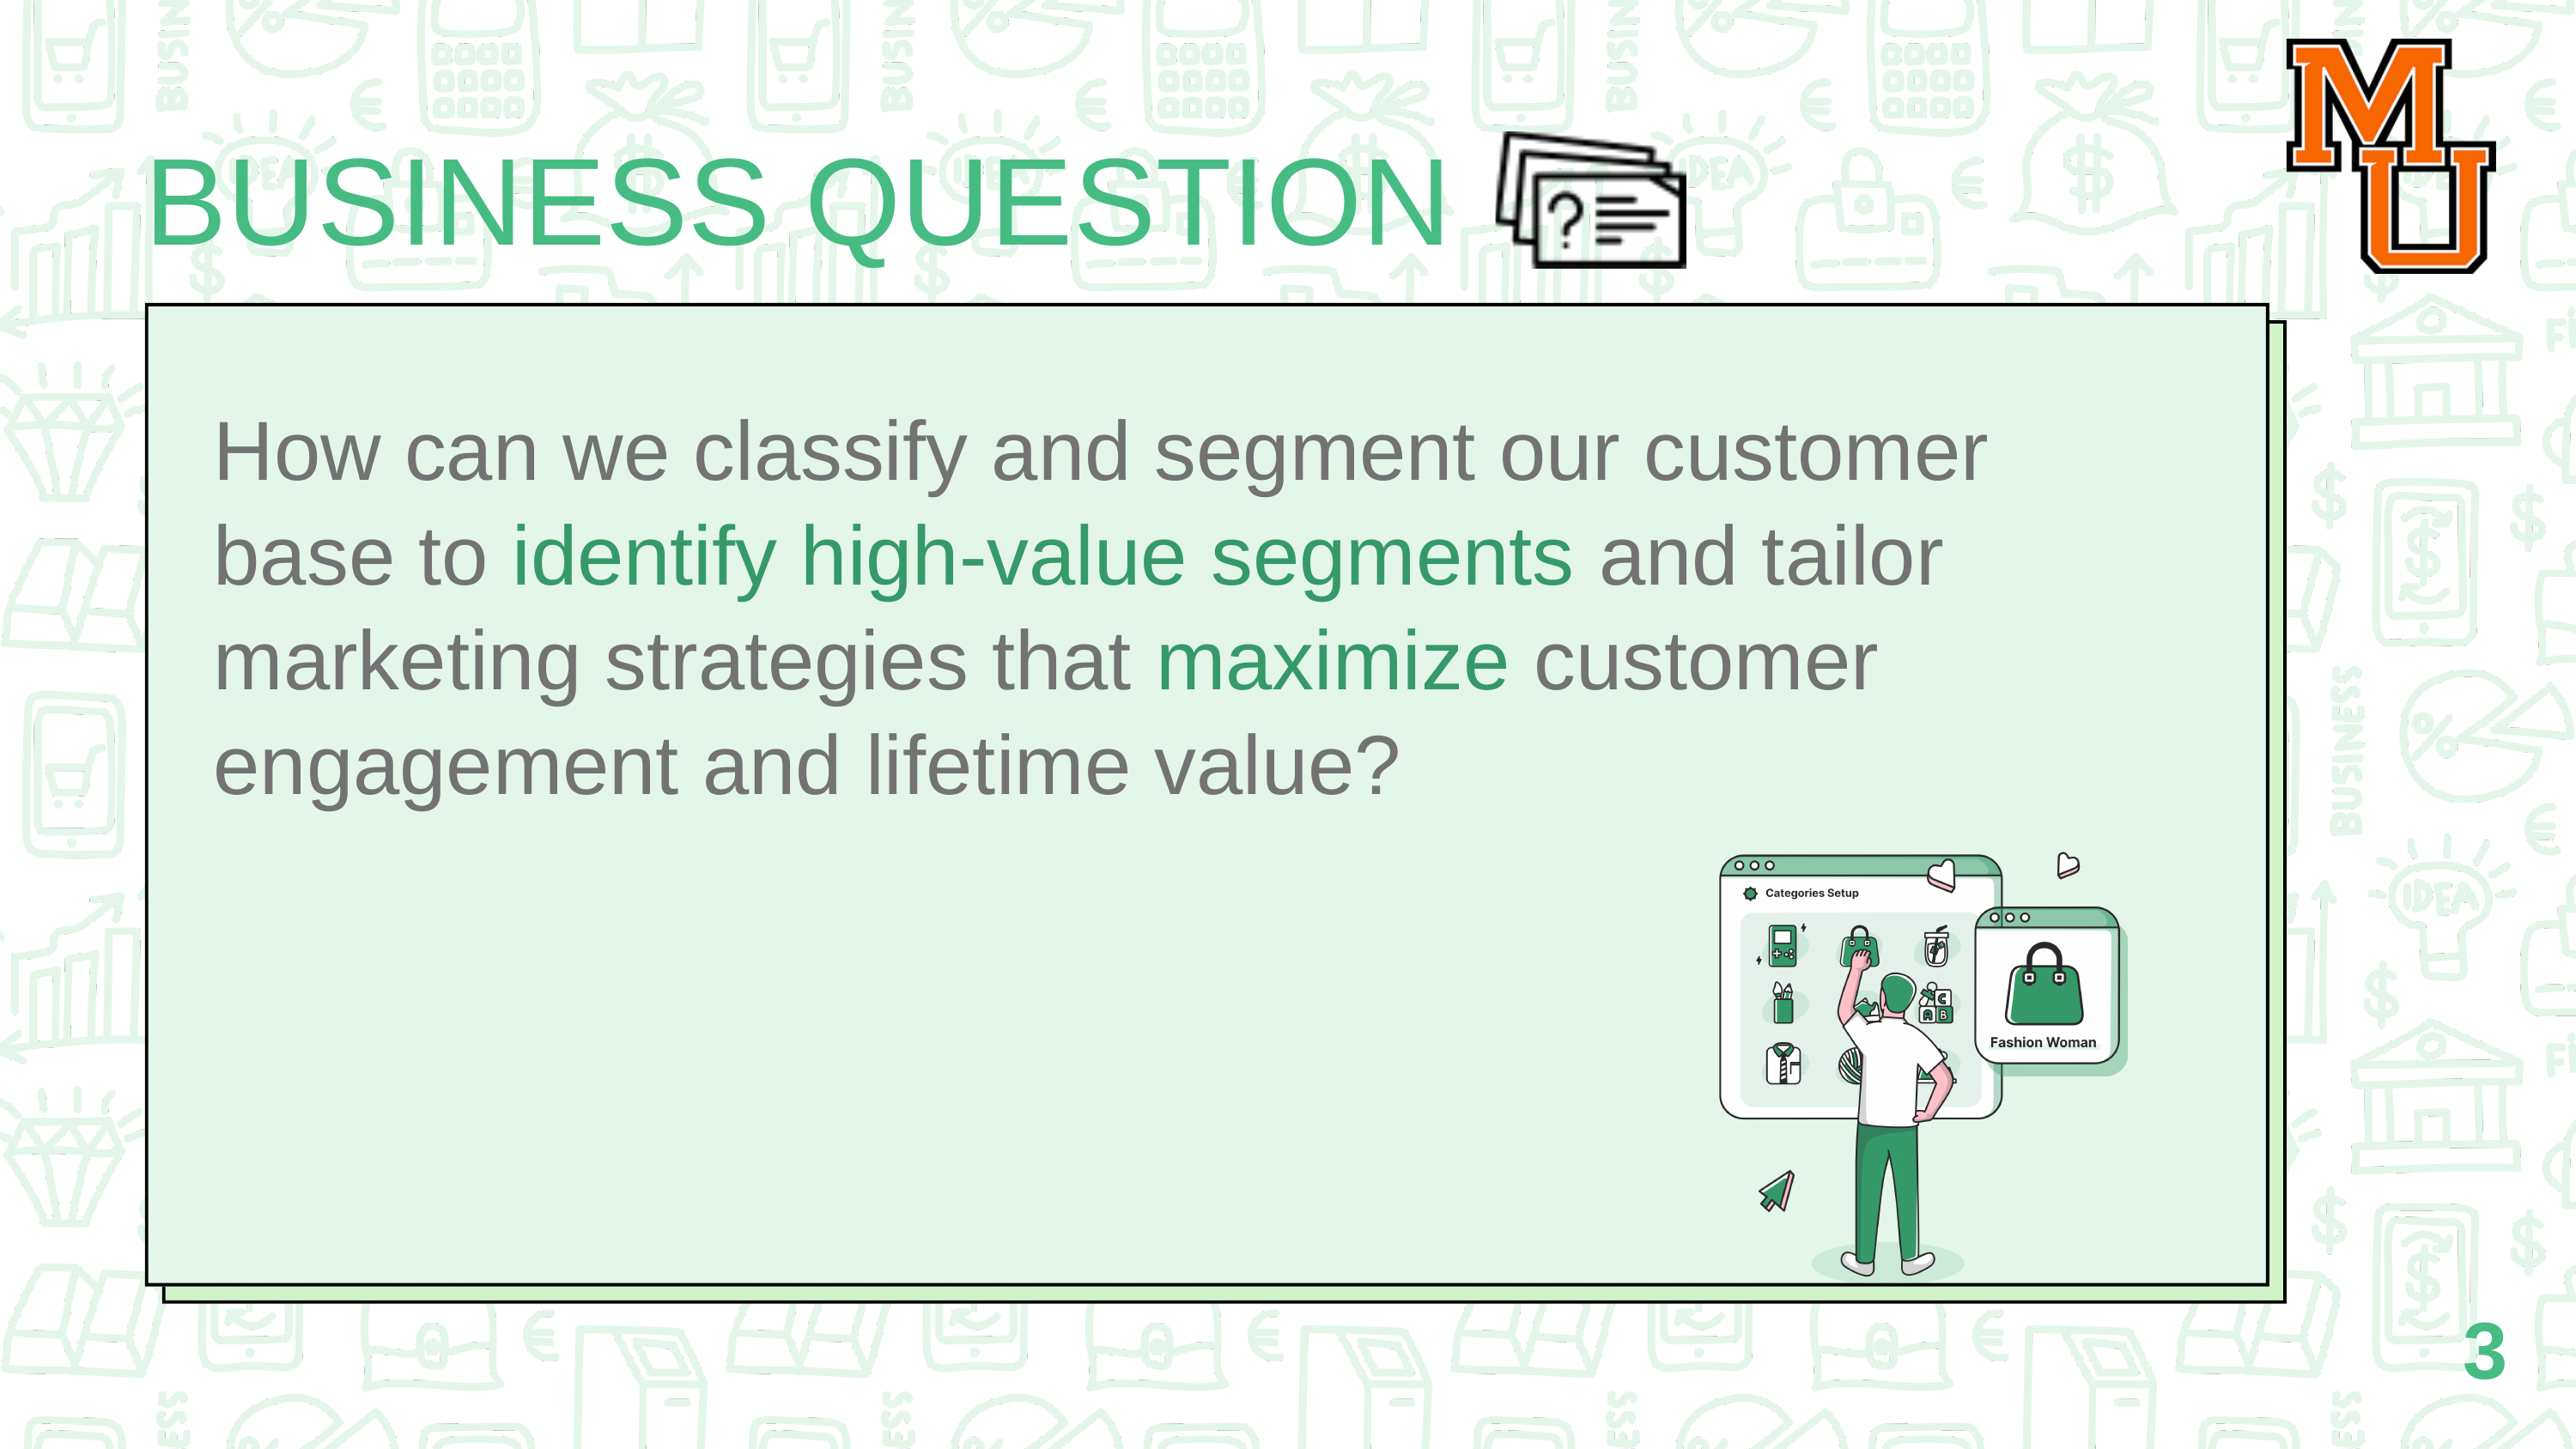

BUSINESS QUESTION

How can we classify and segment our customer base to identify high-value segments and tailor marketing strategies that maximize customer engagement and lifetime value?

3